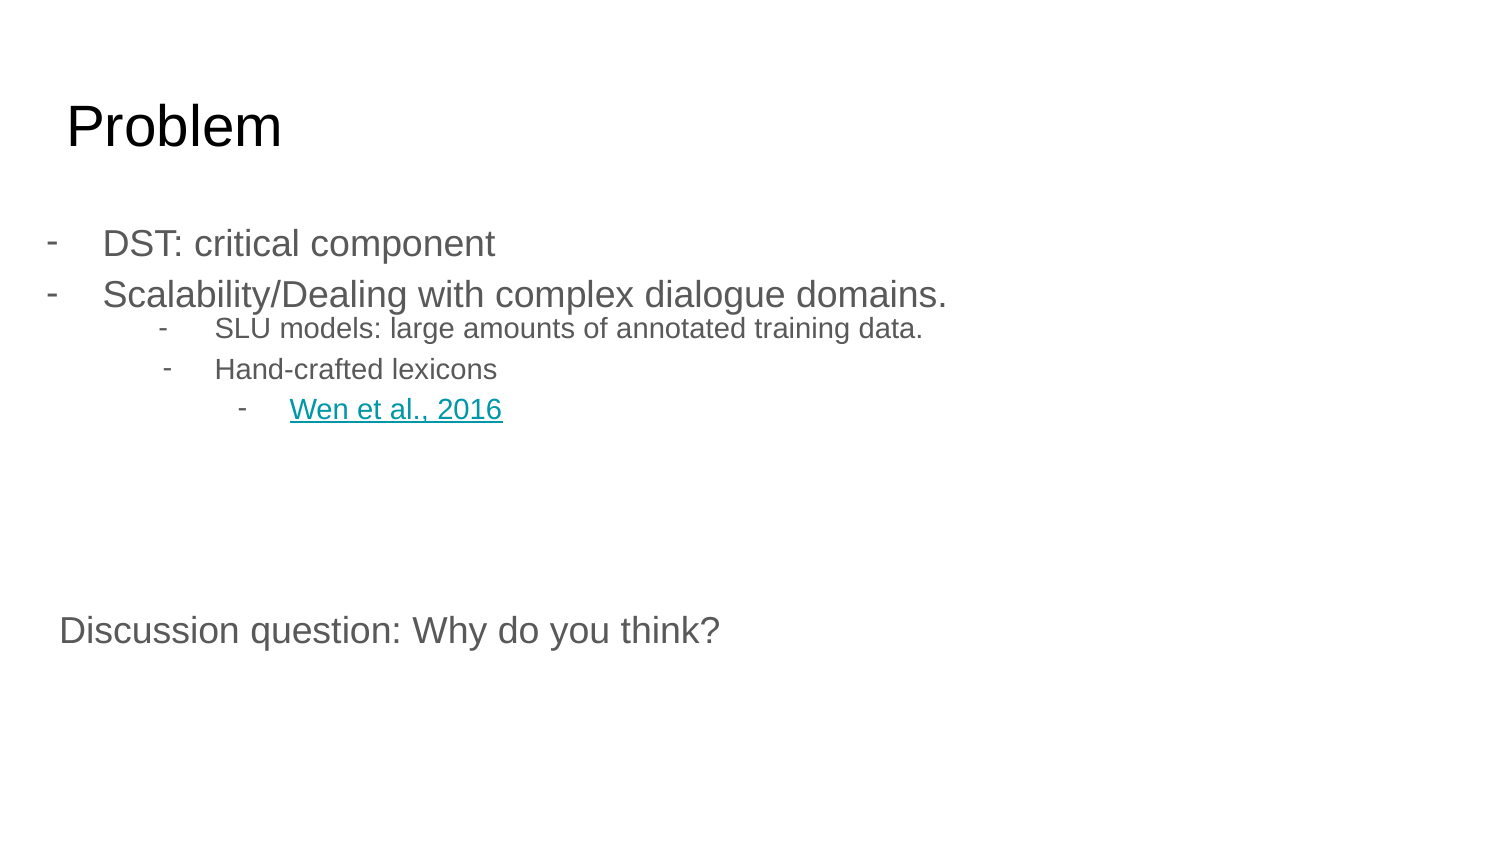

# Problem
DST: critical component
Scalability/Dealing with complex dialogue domains.

SLU models: large amounts of annotated training data.
Hand-crafted lexicons
Wen et al., 2016

Discussion question: Why do you think?